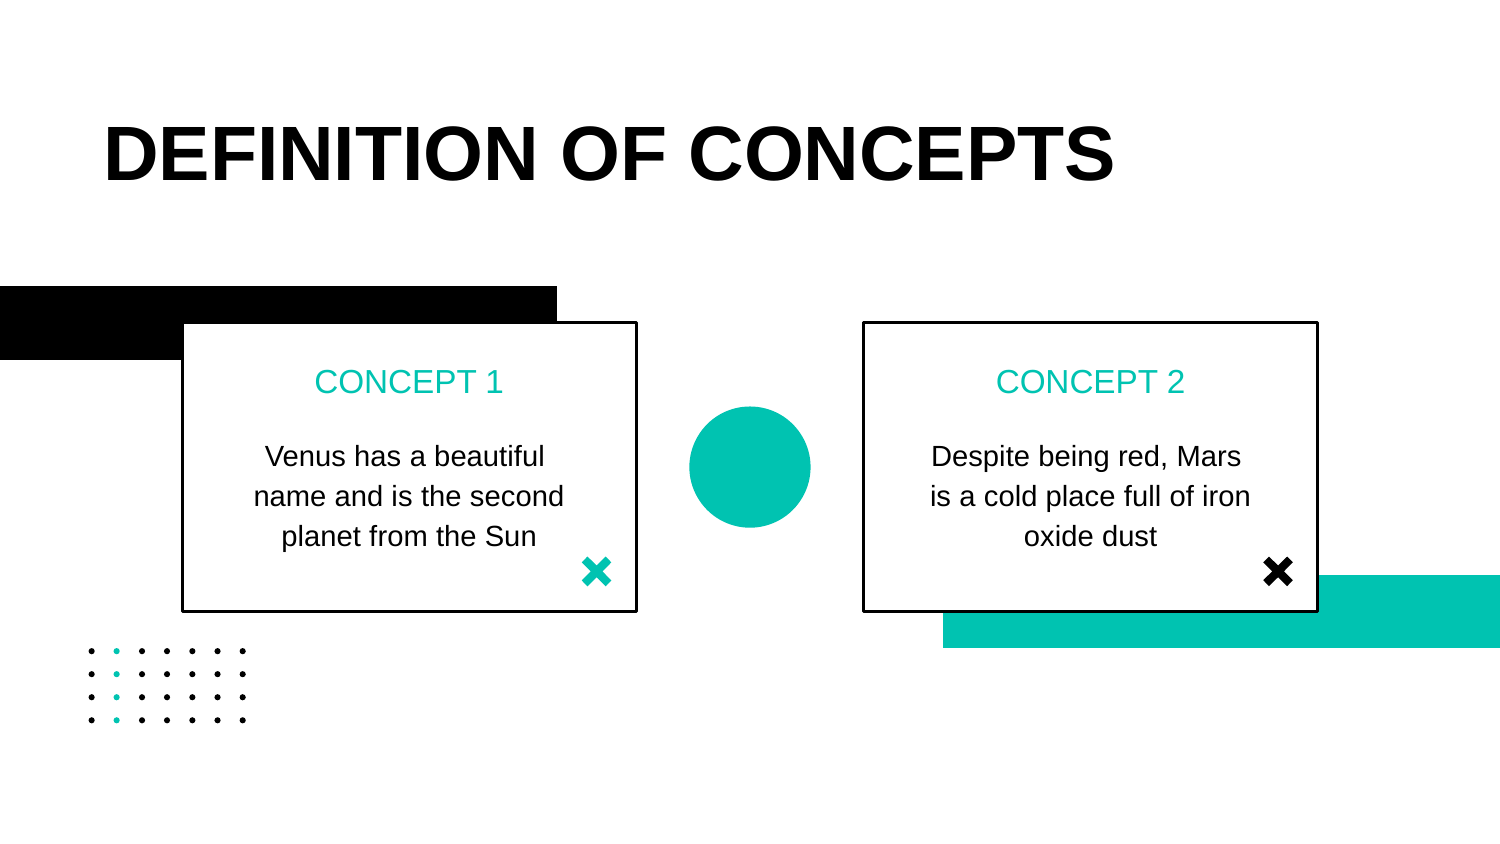

# DEFINITION OF CONCEPTS

CONCEPT 1
CONCEPT 2
Venus has a beautiful
name and is the second
planet from the Sun
Despite being red, Mars
is a cold place full of iron oxide dust